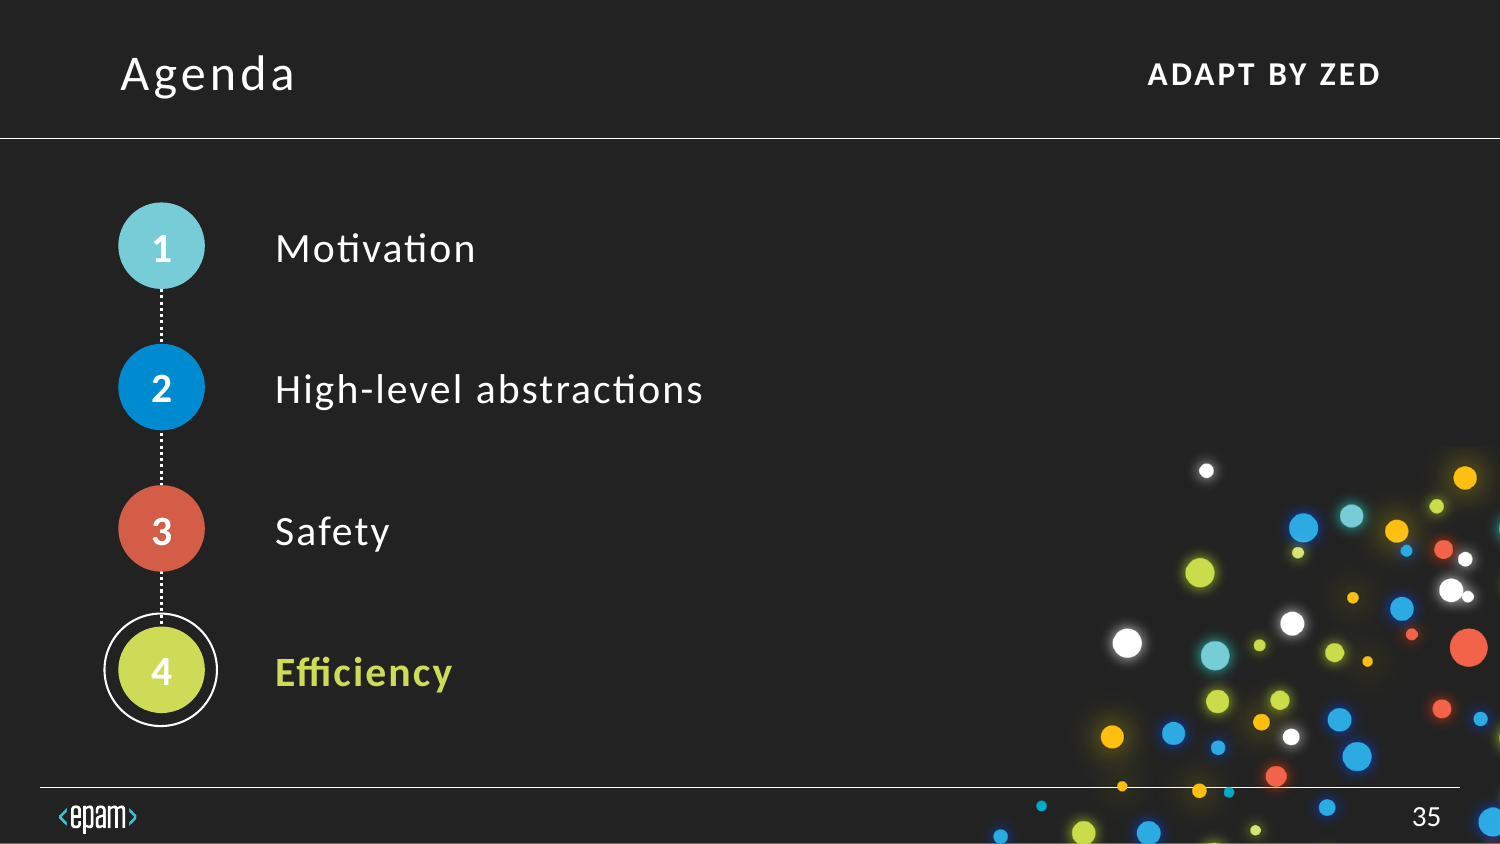

Agenda
Motivation
High-level abstractions
Safety

Efficiency
35